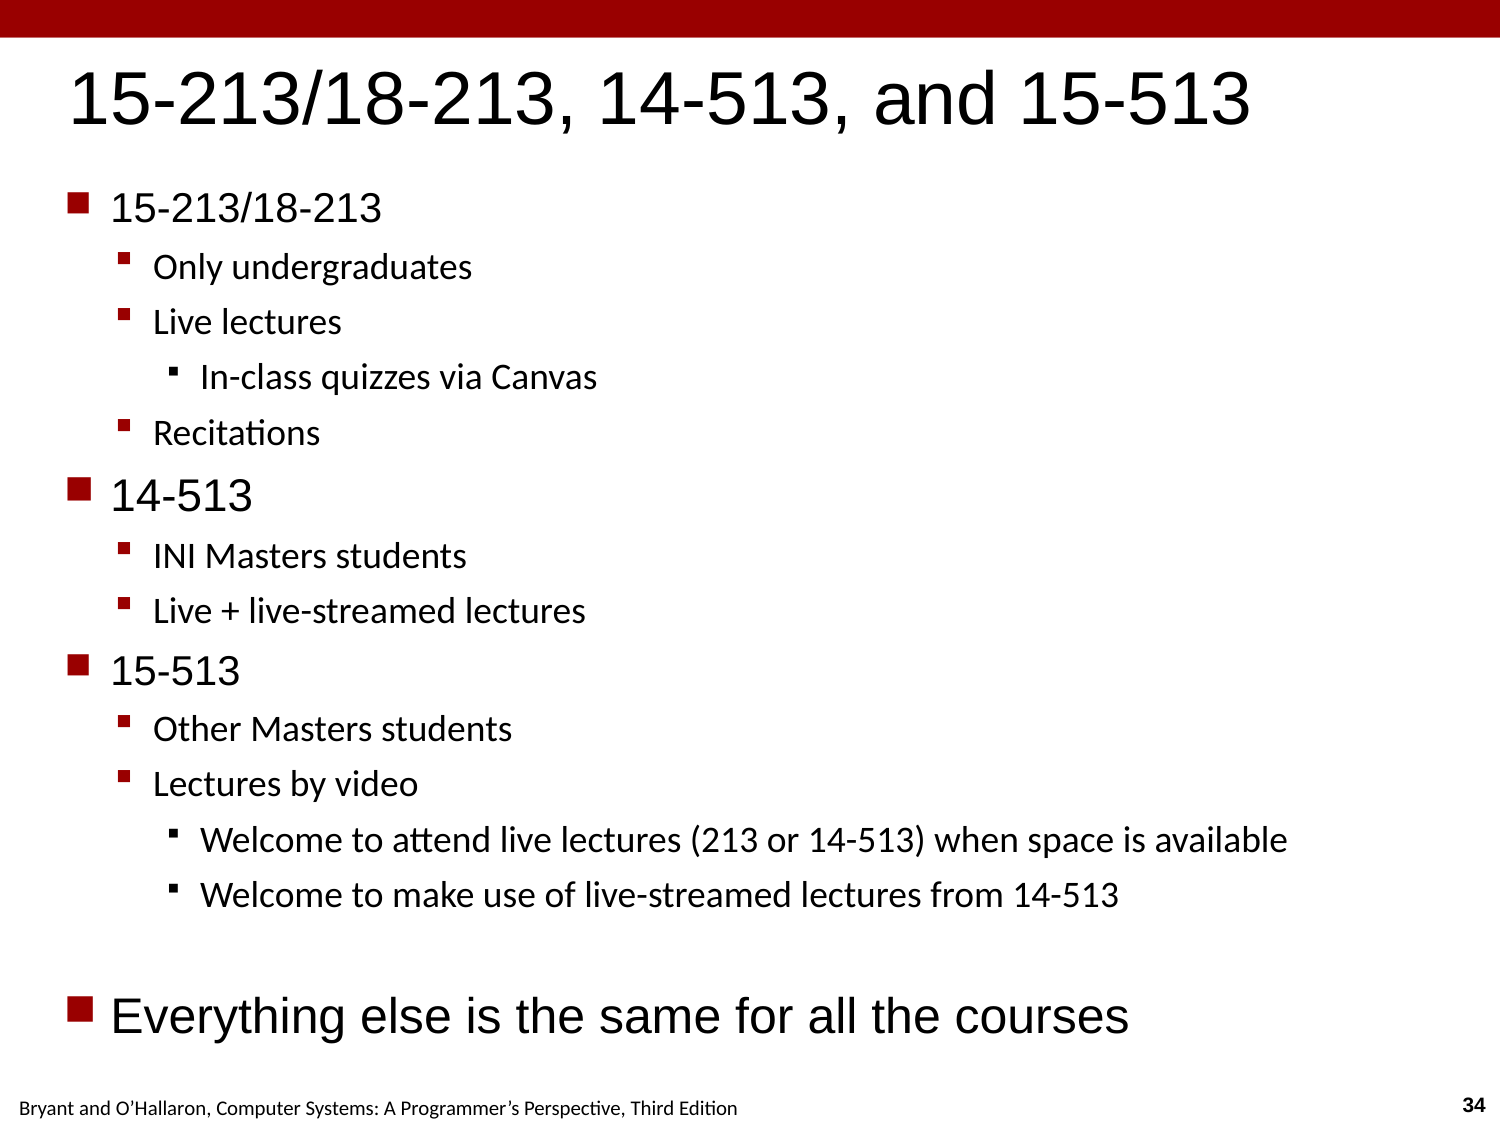

Carnegie Mellon
# 15-213/18-213, 14-513, and 15-513
15-213/18-213
Only undergraduates
Live lectures
In-class quizzes via Canvas
Recitations
14-513
INI Masters students
Live + live-streamed lectures
15-513
Other Masters students
Lectures by video
Welcome to attend live lectures (213 or 14-513) when space is available
Welcome to make use of live-streamed lectures from 14-513

Everything else is the same for all the courses